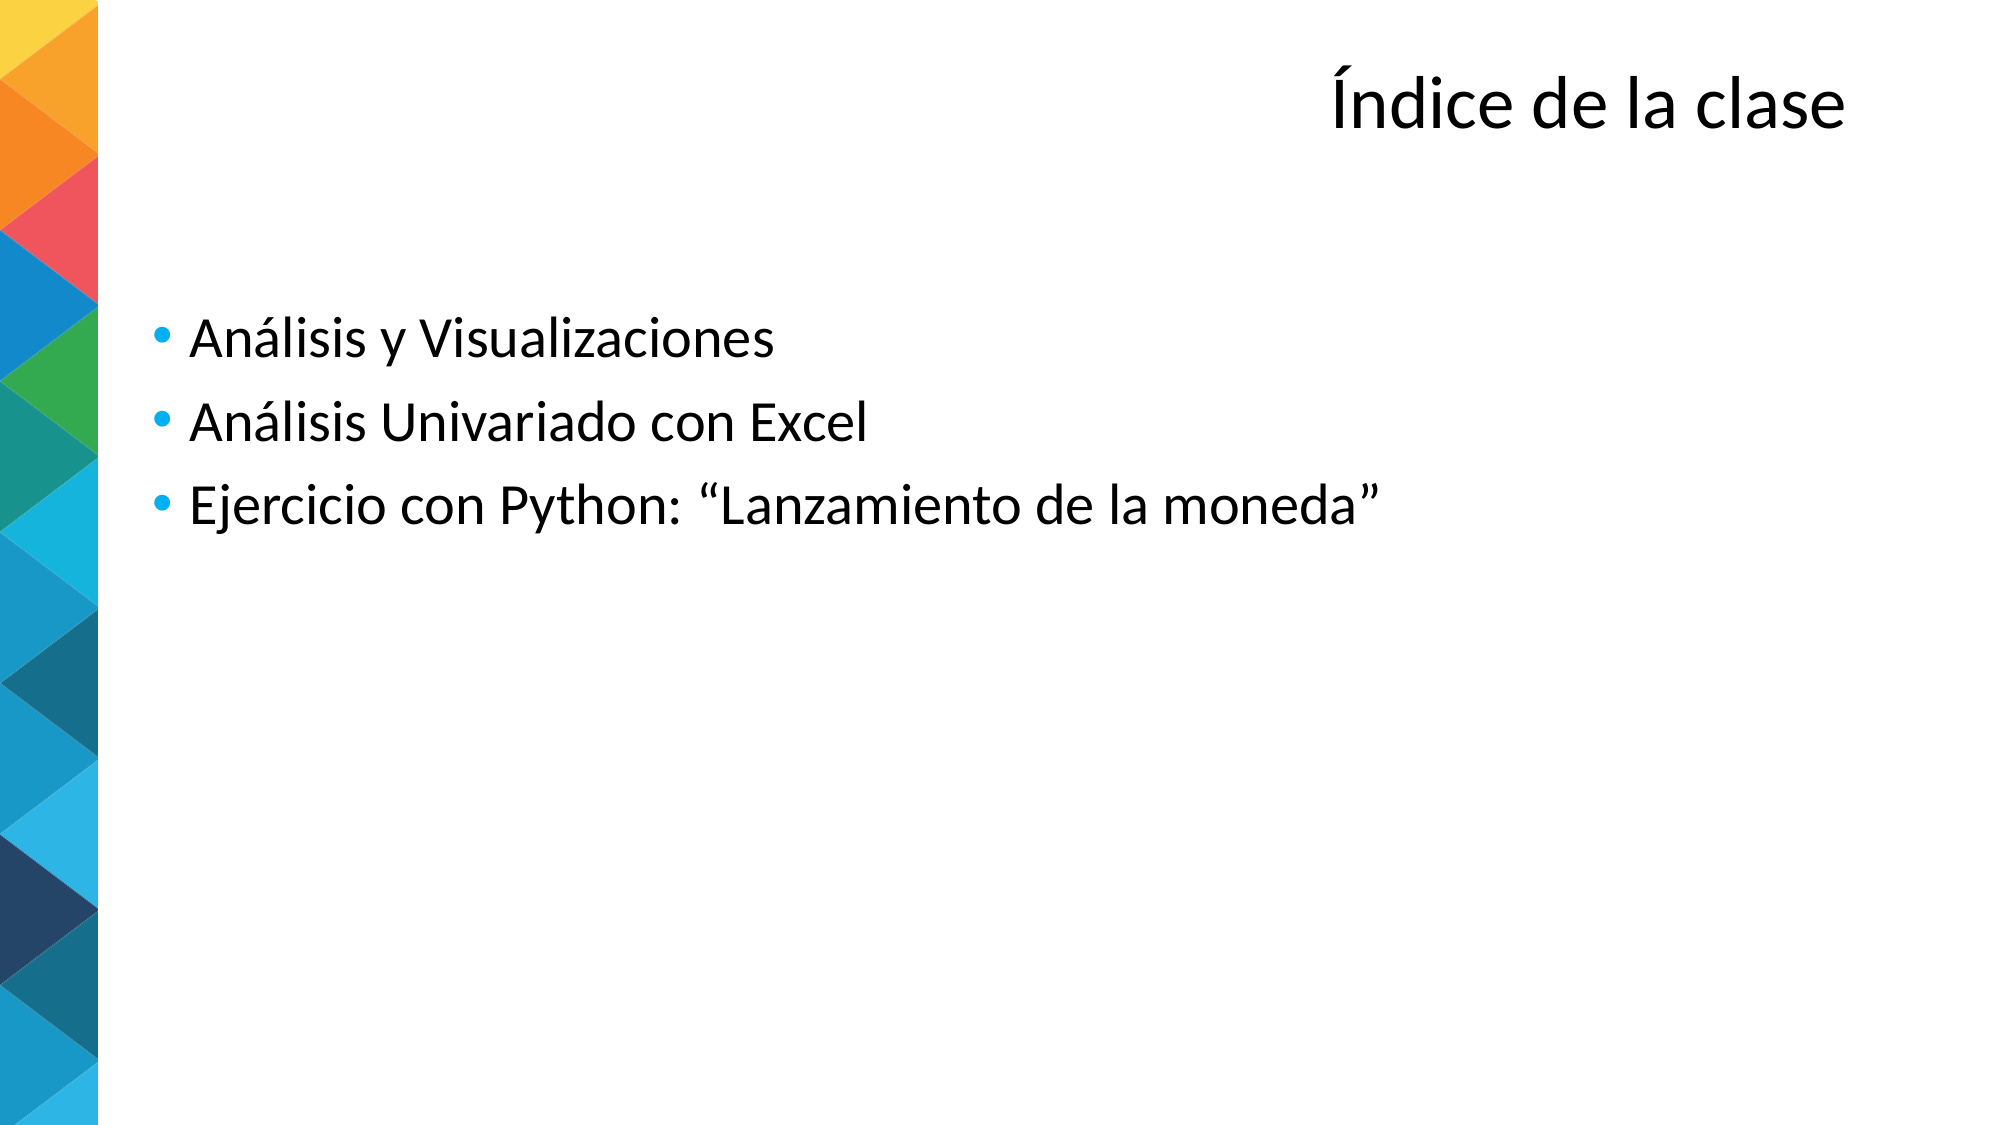

Análisis y Visualizaciones
Análisis Univariado con Excel
Ejercicio con Python: “Lanzamiento de la moneda”